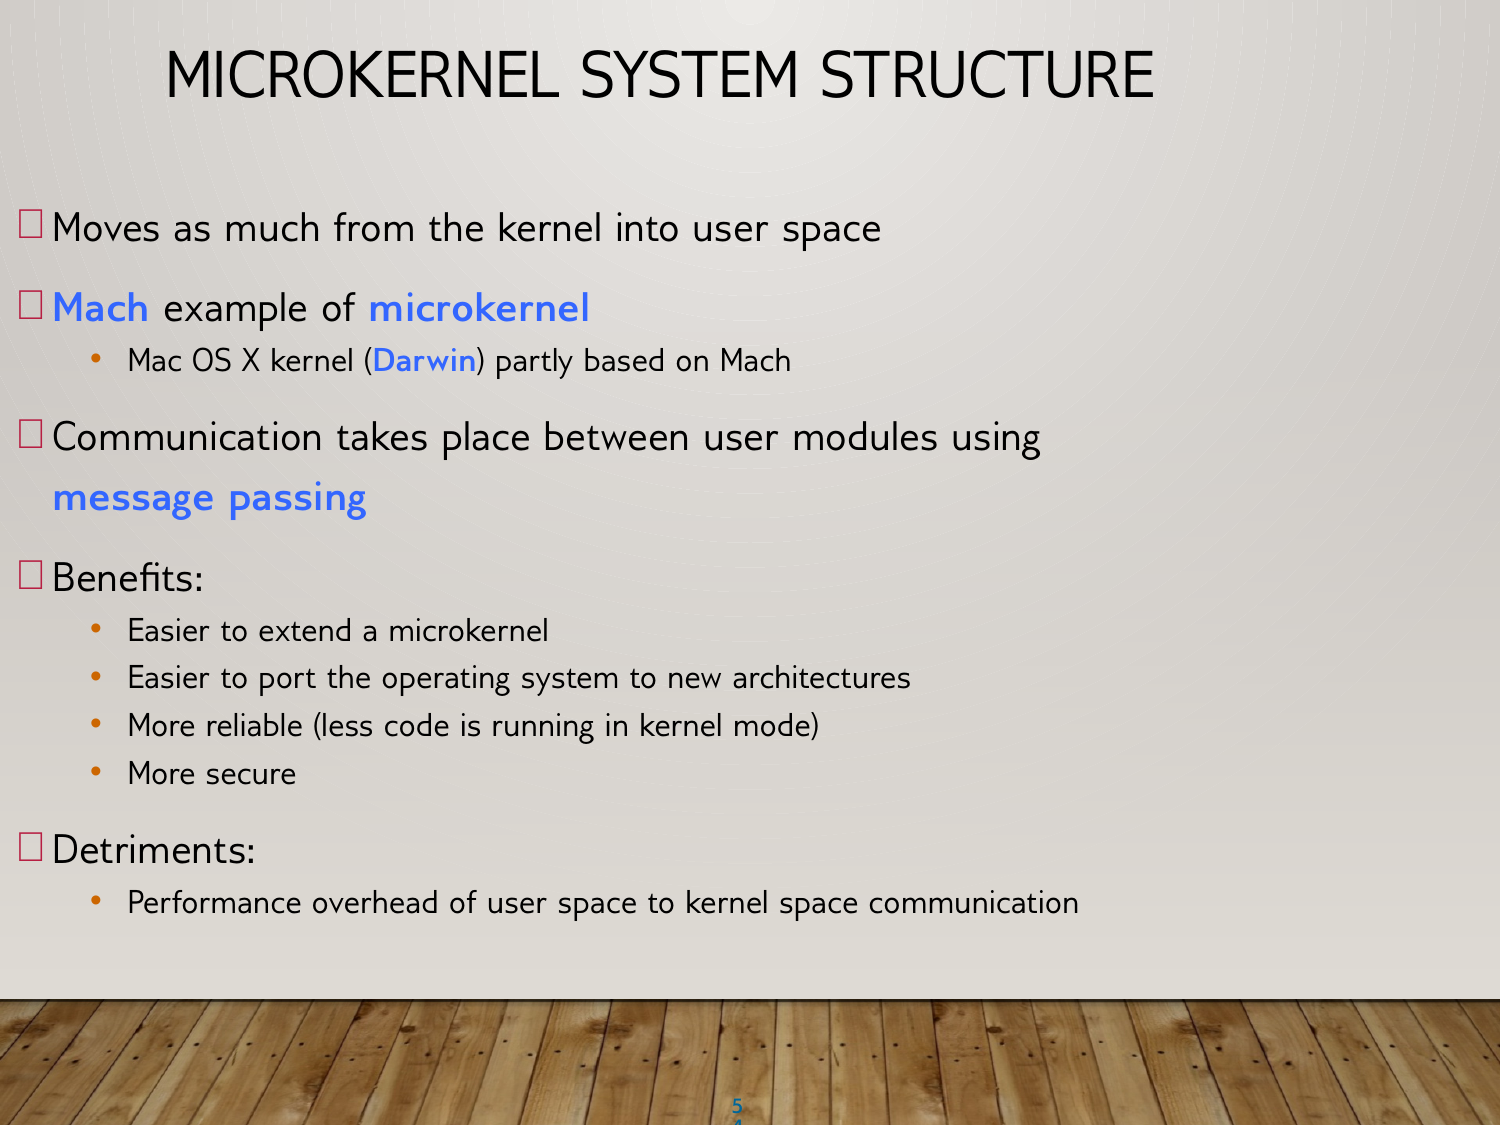

Microkernel System Structure
Moves as much from the kernel into user space
Mach example of microkernel
Mac OS X kernel (Darwin) partly based on Mach
Communication takes place between user modules using message passing
Benefits:
Easier to extend a microkernel
Easier to port the operating system to new architectures
More reliable (less code is running in kernel mode)
More secure
Detriments:
Performance overhead of user space to kernel space communication
54